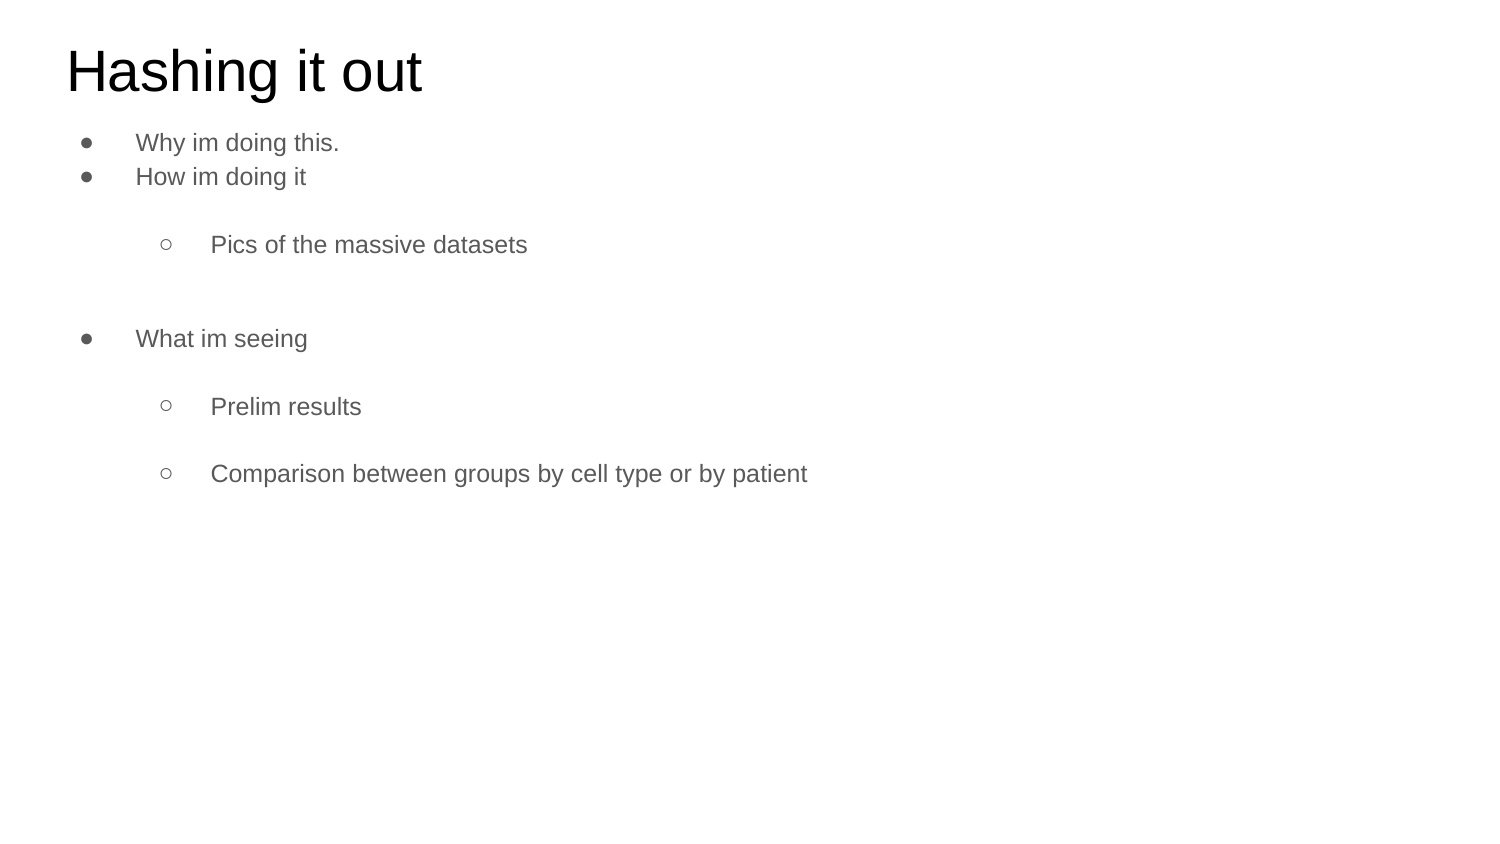

# Hashing it out
Why im doing this.
How im doing it
Pics of the massive datasets

What im seeing
Prelim results
Comparison between groups by cell type or by patient